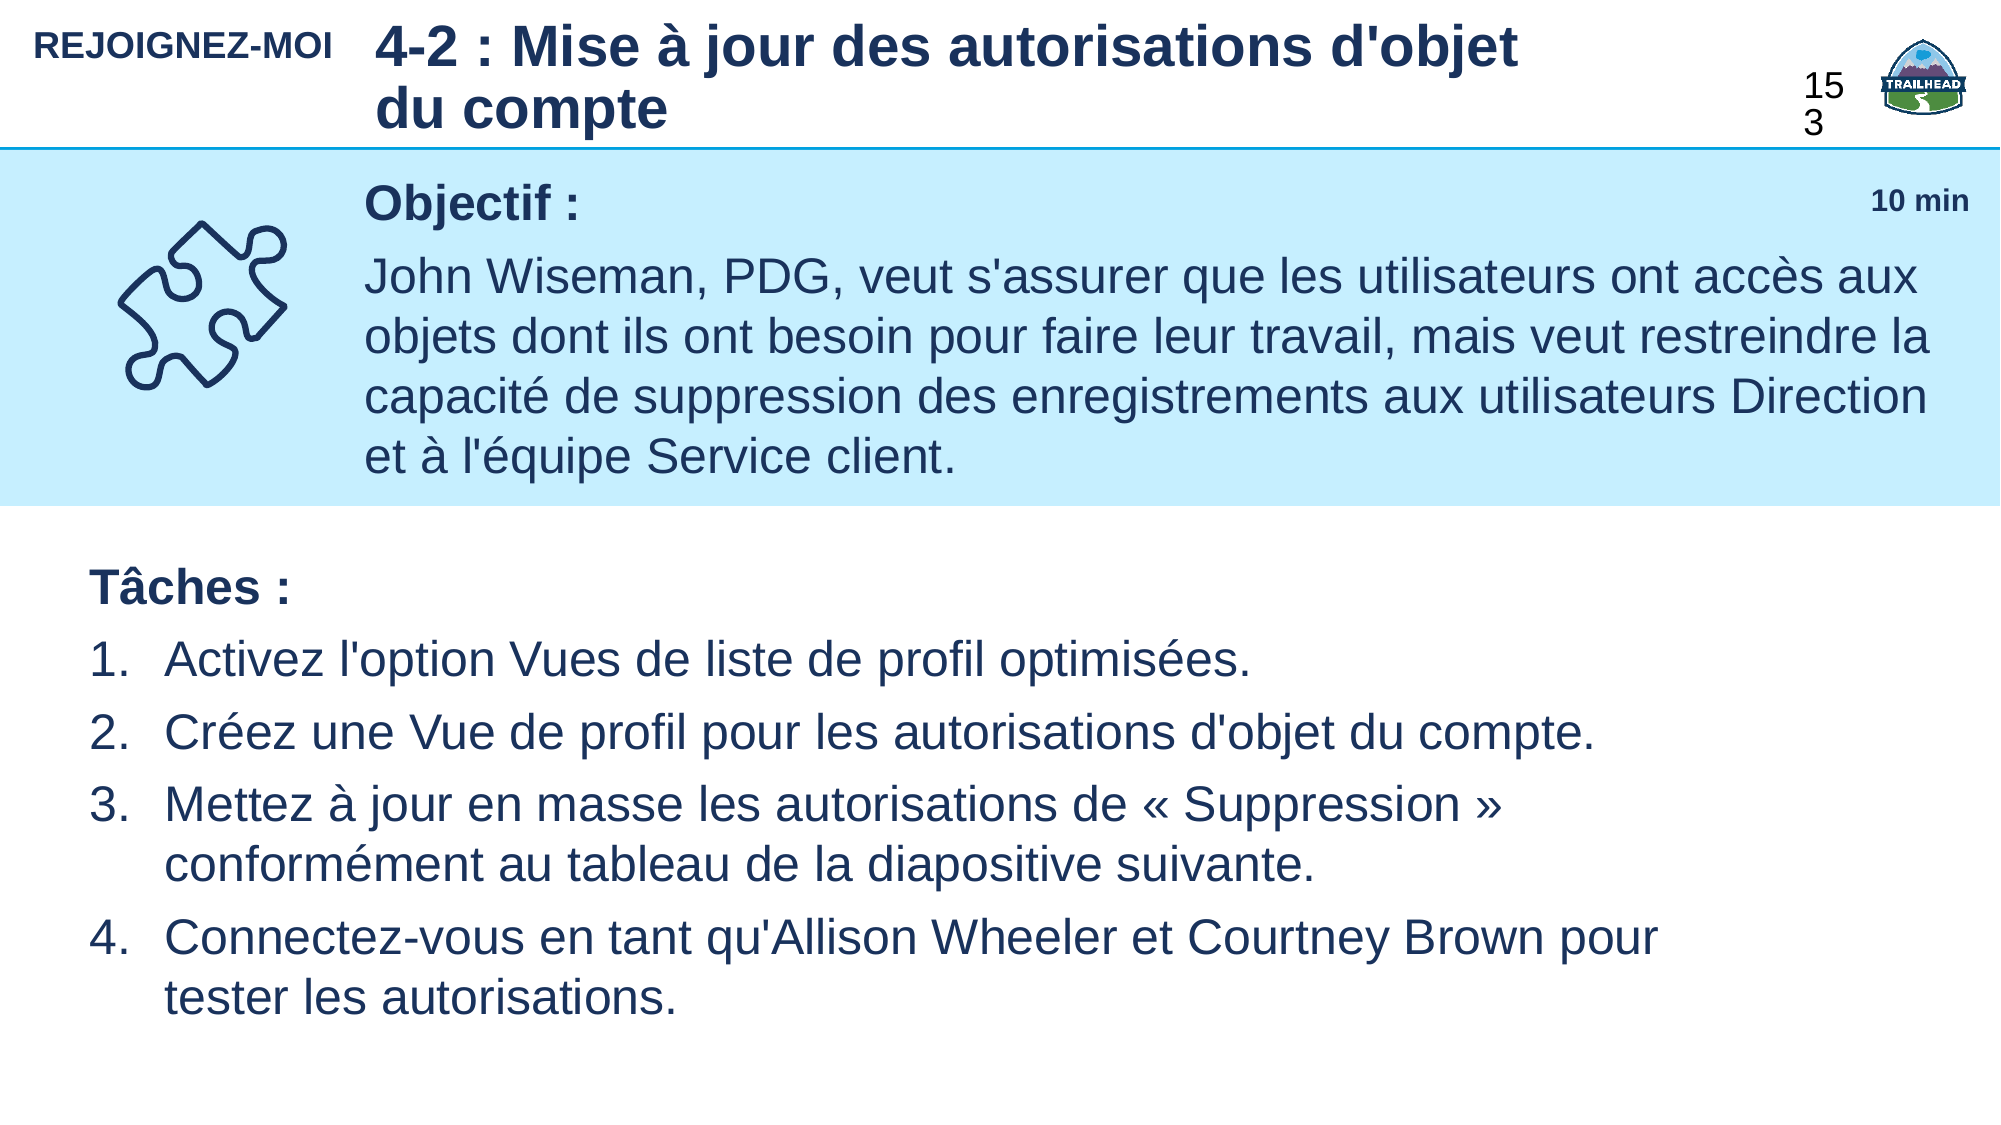

4-2 : Mise à jour des autorisations d'objet du compte
REJOIGNEZ-MOI
153
Objectif :
John Wiseman, PDG, veut s'assurer que les utilisateurs ont accès aux objets dont ils ont besoin pour faire leur travail, mais veut restreindre la capacité de suppression des enregistrements aux utilisateurs Direction et à l'équipe Service client.
10 min
Tâches :
Activez l'option Vues de liste de profil optimisées.
Créez une Vue de profil pour les autorisations d'objet du compte.
Mettez à jour en masse les autorisations de « Suppression » conformément au tableau de la diapositive suivante.
Connectez-vous en tant qu'Allison Wheeler et Courtney Brown pour tester les autorisations.